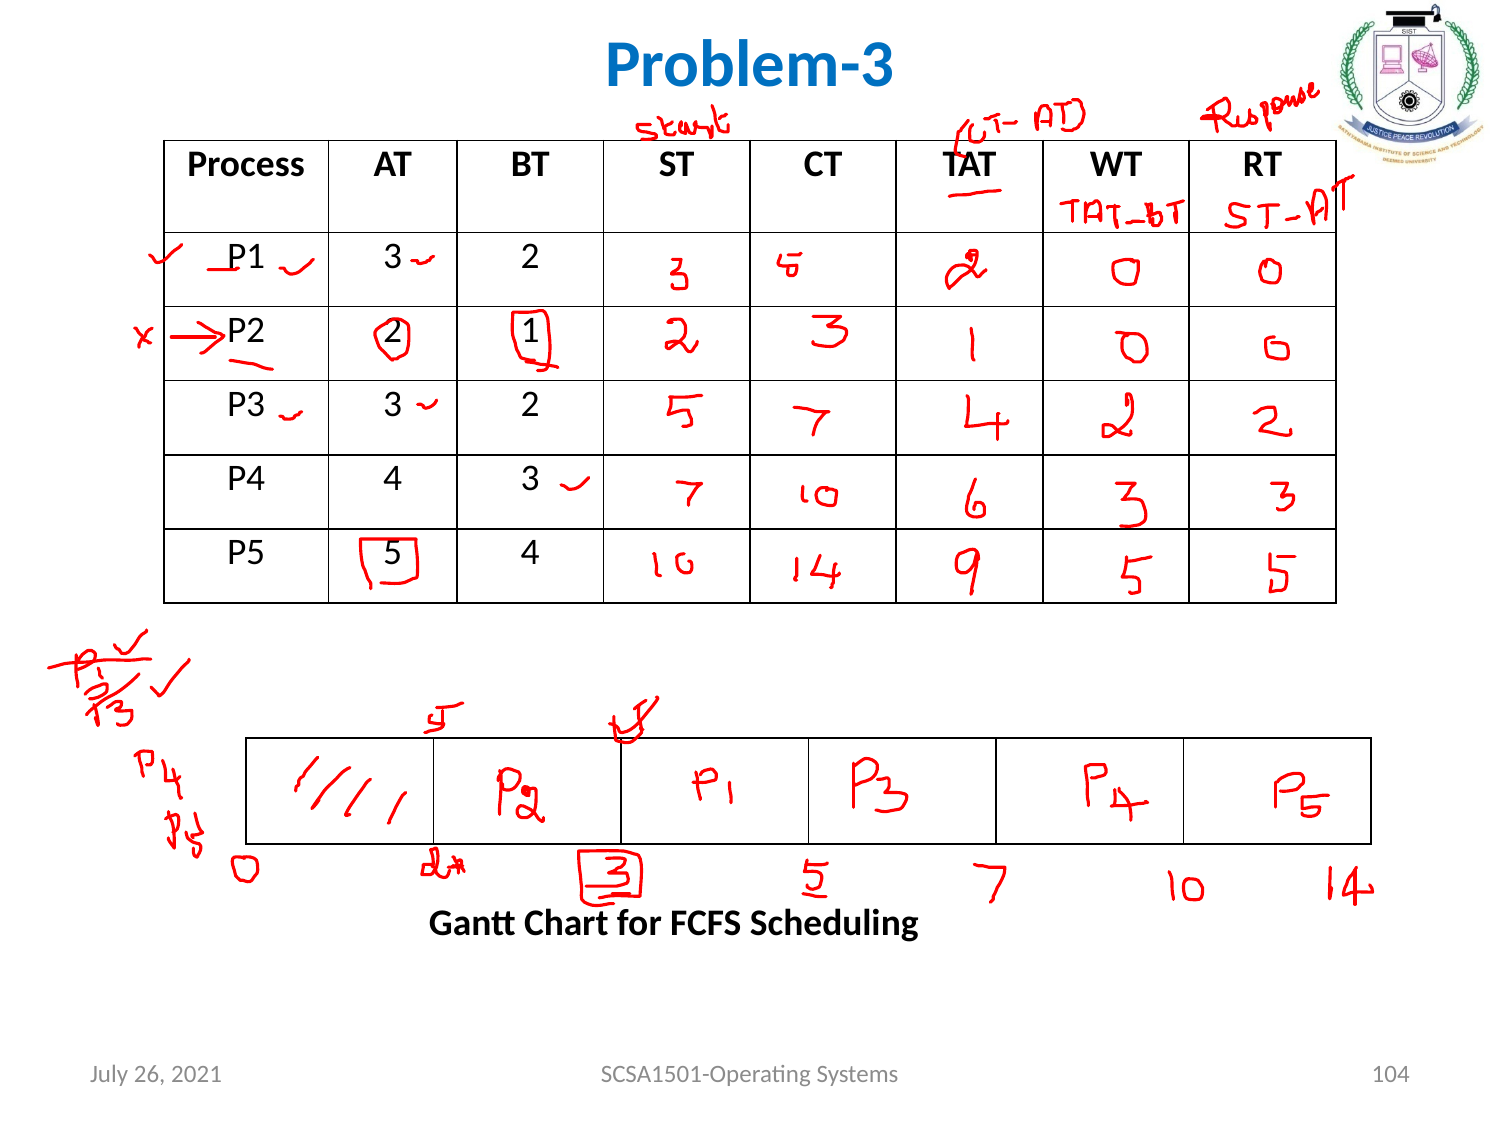

# Problem-3
| Process | AT | BT | ST | CT | TAT | WT | RT |
| --- | --- | --- | --- | --- | --- | --- | --- |
| P1 | 3 | 2 |  |  |  |  |  |
| P2 | 2 | 1 |  |  |  |  |  |
| P3 | 3 | 2 |  |  |  |  |  |
| P4 | 4 | 3 |  |  |  |  |  |
| P5 | 5 | 4 |  |  |  |  |  |
|  |  |  |  |  |  |
| --- | --- | --- | --- | --- | --- |
Gantt Chart for FCFS Scheduling
July 26, 2021
SCSA1501-Operating Systems
104